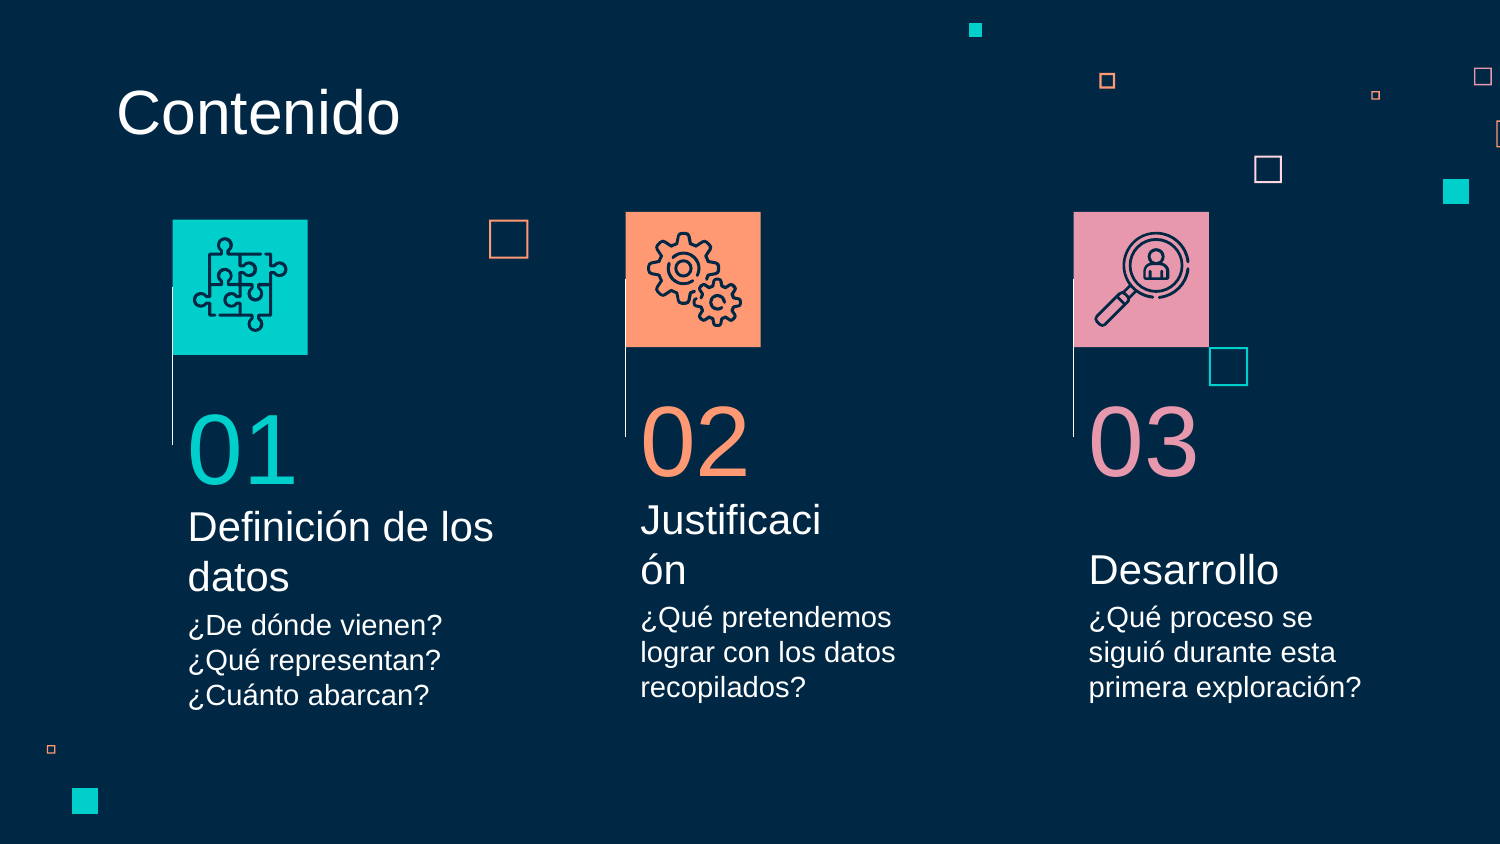

Contenido

02
03
01
Justificación
Desarrollo
# Definición de los datos
¿Qué proceso se siguió durante esta primera exploración?
¿Qué pretendemos lograr con los datos recopilados?
¿De dónde vienen?
¿Qué representan?
¿Cuánto abarcan?